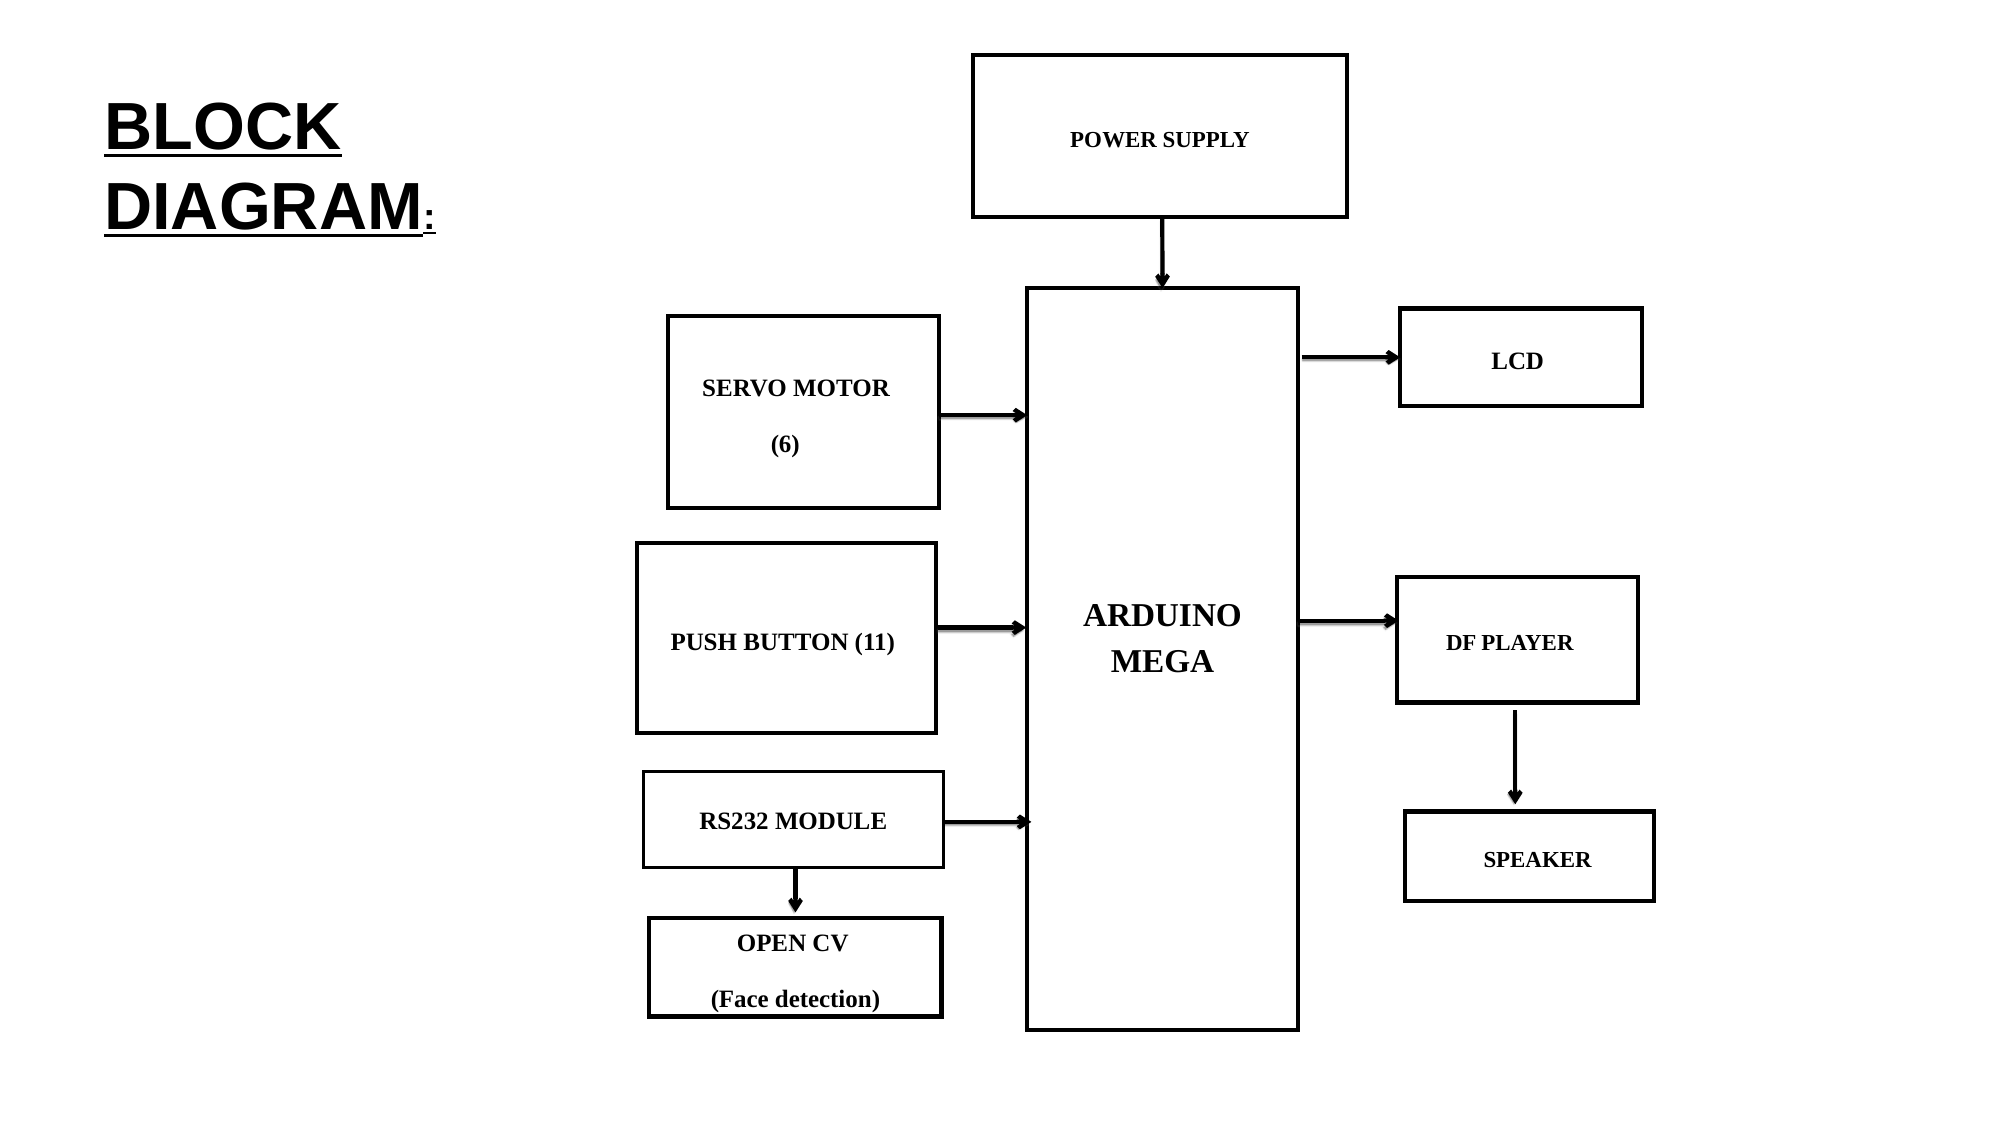

POWER SUPPLY
ARDUINO MEGA

LCD
   SERVO MOTOR
              (6)
   PUSH BUTTON (11)
      DF PLAYER
           SPEAKER
OPEN CV
(Face detection)
BLOCK
DIAGRAM:

RS232 MODULE